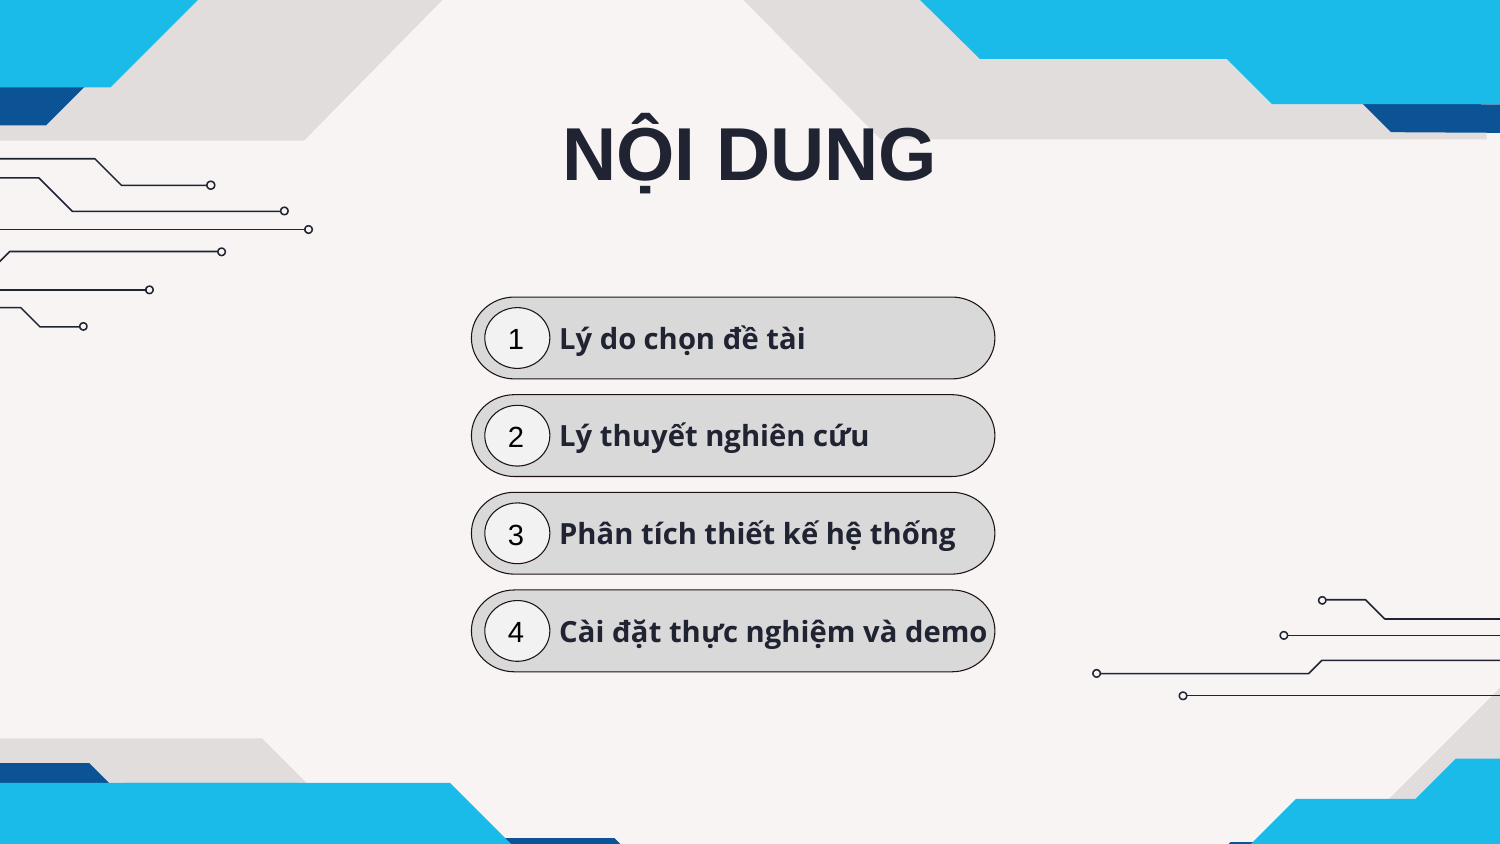

# NỘI DUNG

1
Lý do chọn đề tài

2
Lý thuyết nghiên cứu

3
Phân tích thiết kế hệ thống

4

Cài đặt thực nghiệm và demo